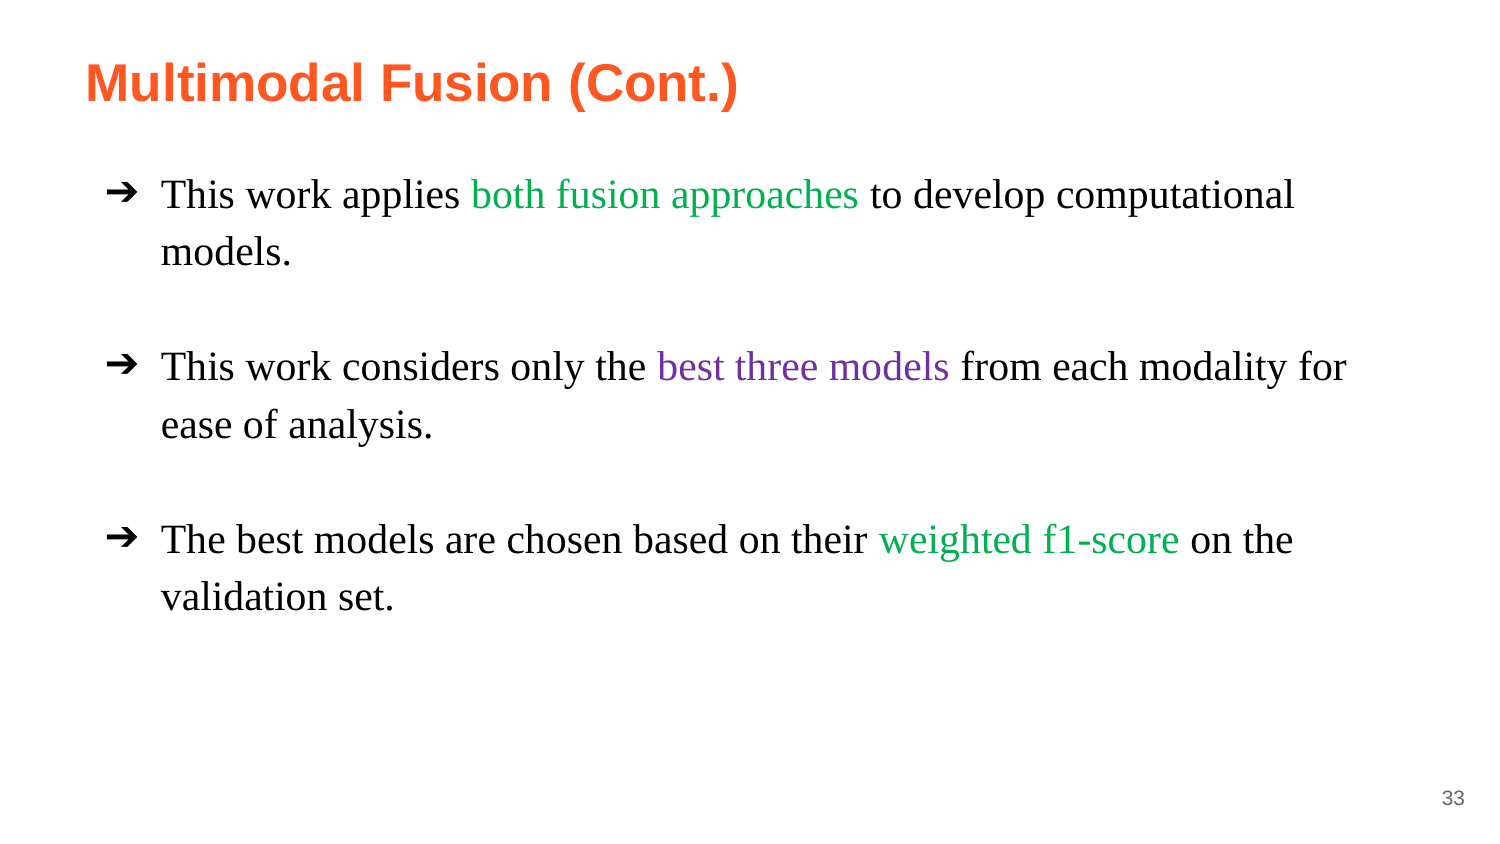

# Multimodal Fusion (Cont.)
This work applies both fusion approaches to develop computational models.

This work considers only the best three models from each modality for ease of analysis.

The best models are chosen based on their weighted f1-score on the validation set.

33